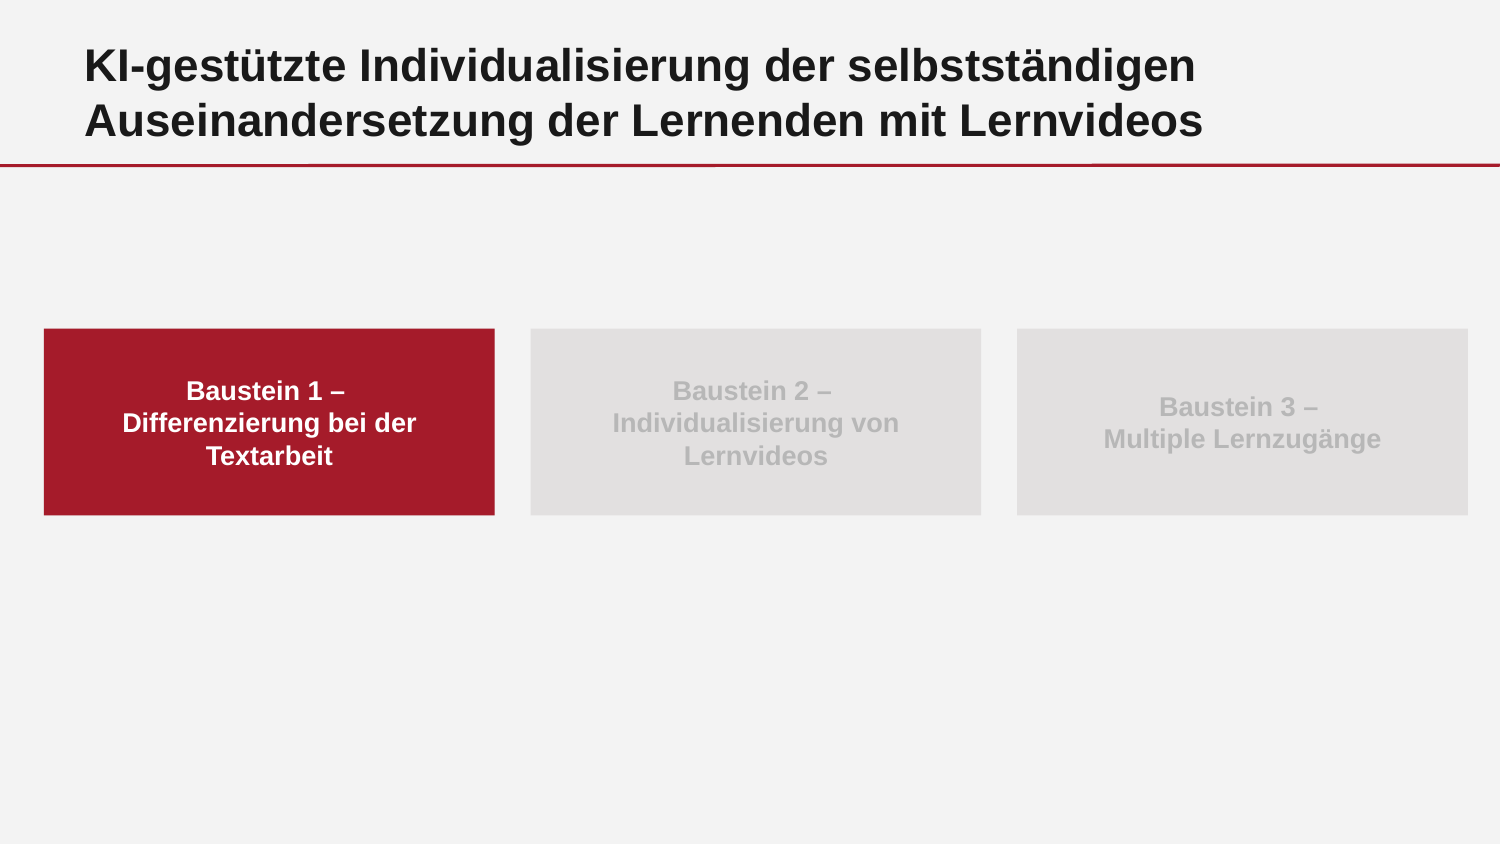

KI-gestützte Individualisierung der selbstständigen Auseinandersetzung der Lernenden mit Lernvideos

Baustein 1 –
Differenzierung bei der Textarbeit
Baustein 1 –
Differenzierung bei der Textarbeit
Baustein 2 –
Individualisierung von Lernvideos
Baustein 3 –
Multiple Lernzugänge